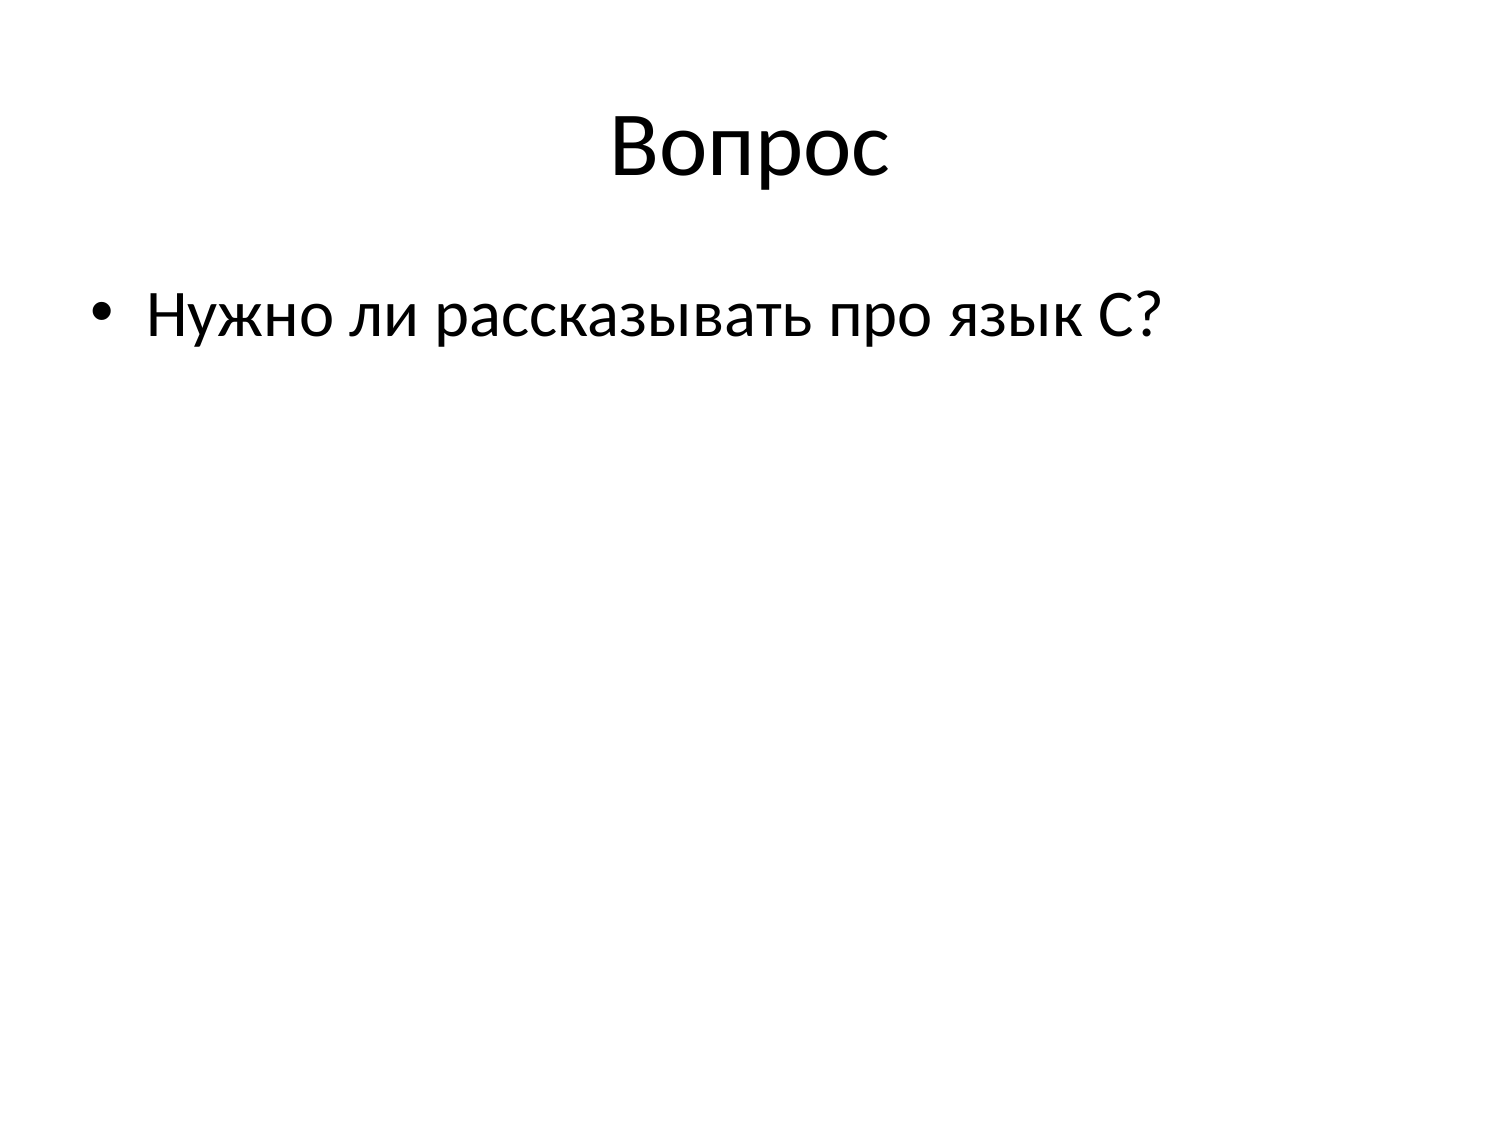

# Вопрос
Нужно ли рассказывать про язык С?